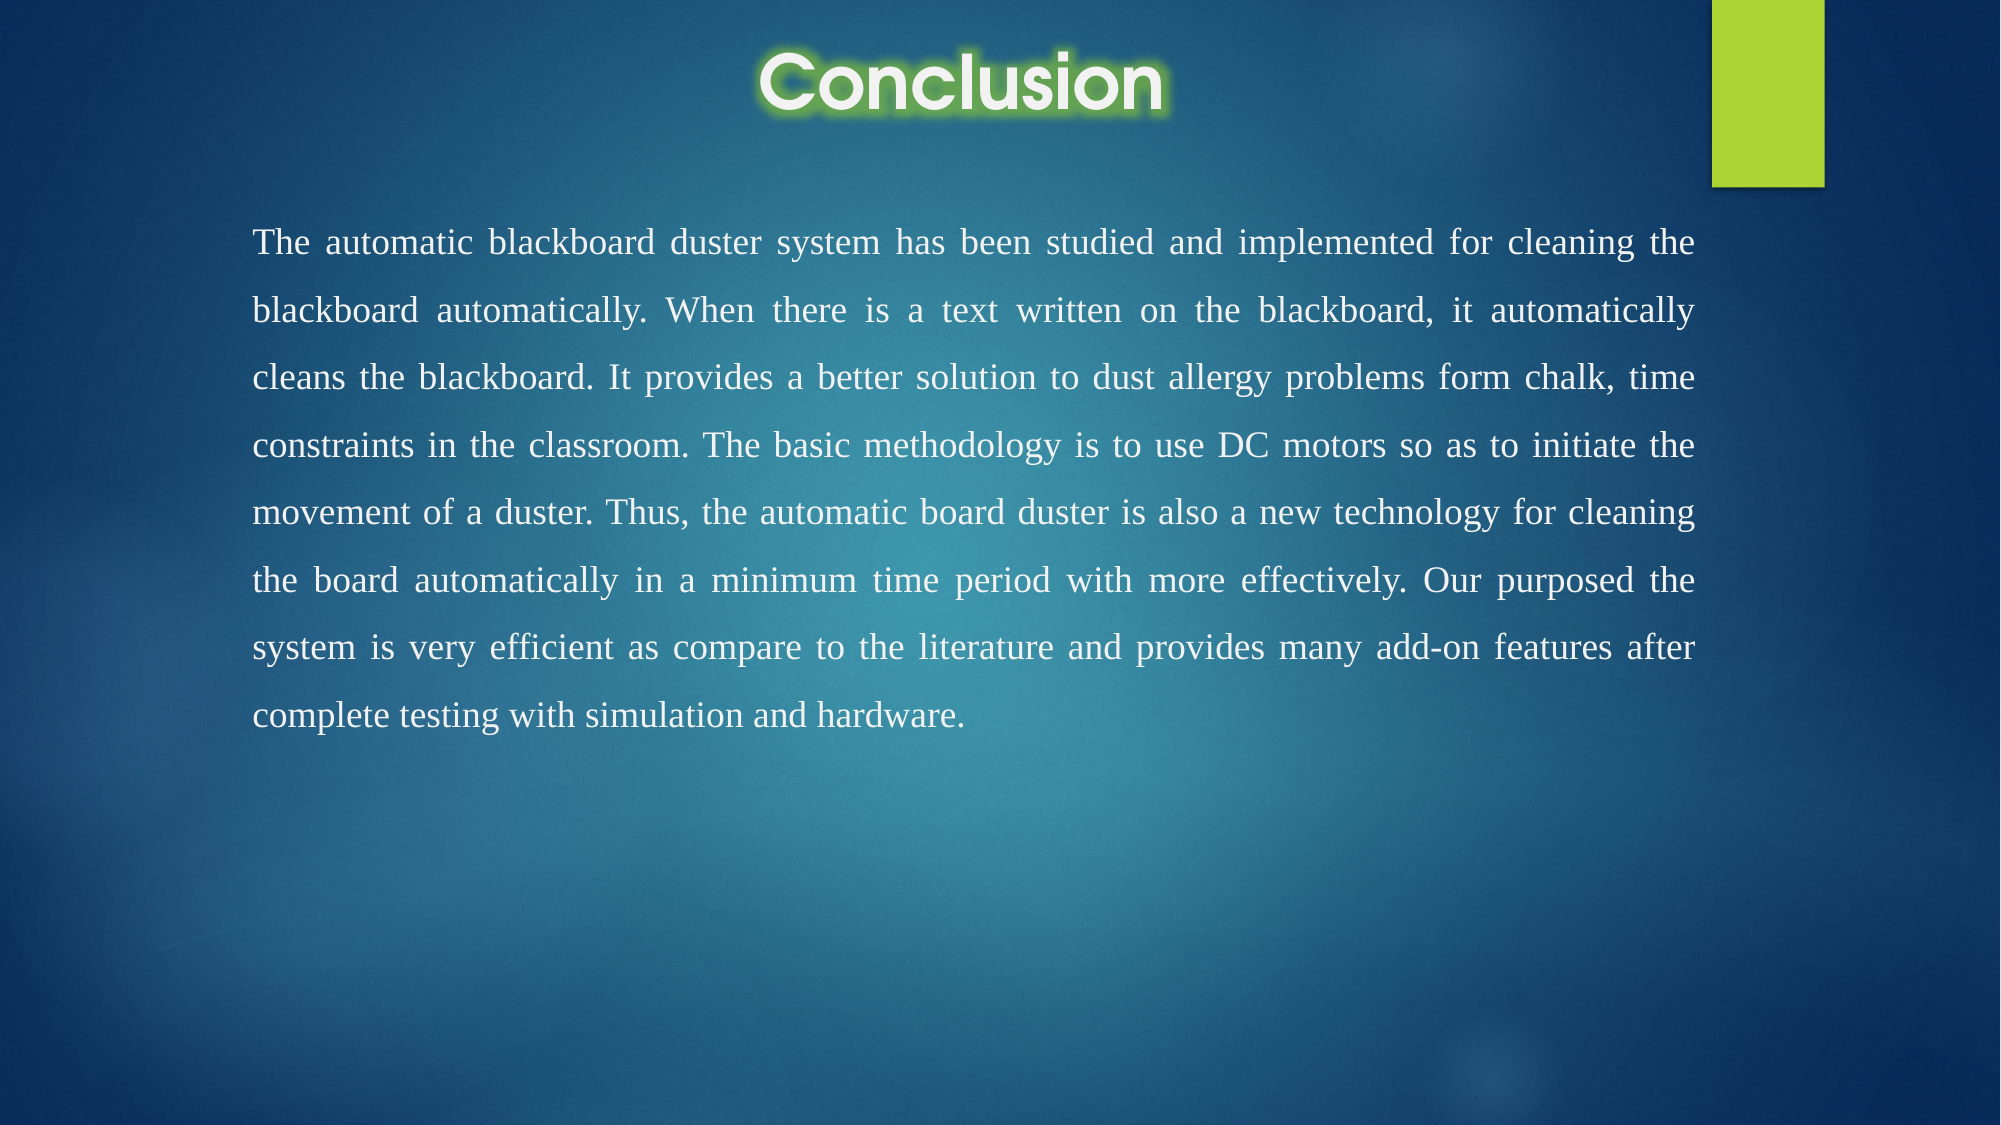

Conclusion
The automatic blackboard duster system has been studied and implemented for cleaning the blackboard automatically. When there is a text written on the blackboard, it automatically cleans the blackboard. It provides a better solution to dust allergy problems form chalk, time constraints in the classroom. The basic methodology is to use DC motors so as to initiate the movement of a duster. Thus, the automatic board duster is also a new technology for cleaning the board automatically in a minimum time period with more effectively. Our purposed the system is very efficient as compare to the literature and provides many add-on features after complete testing with simulation and hardware.